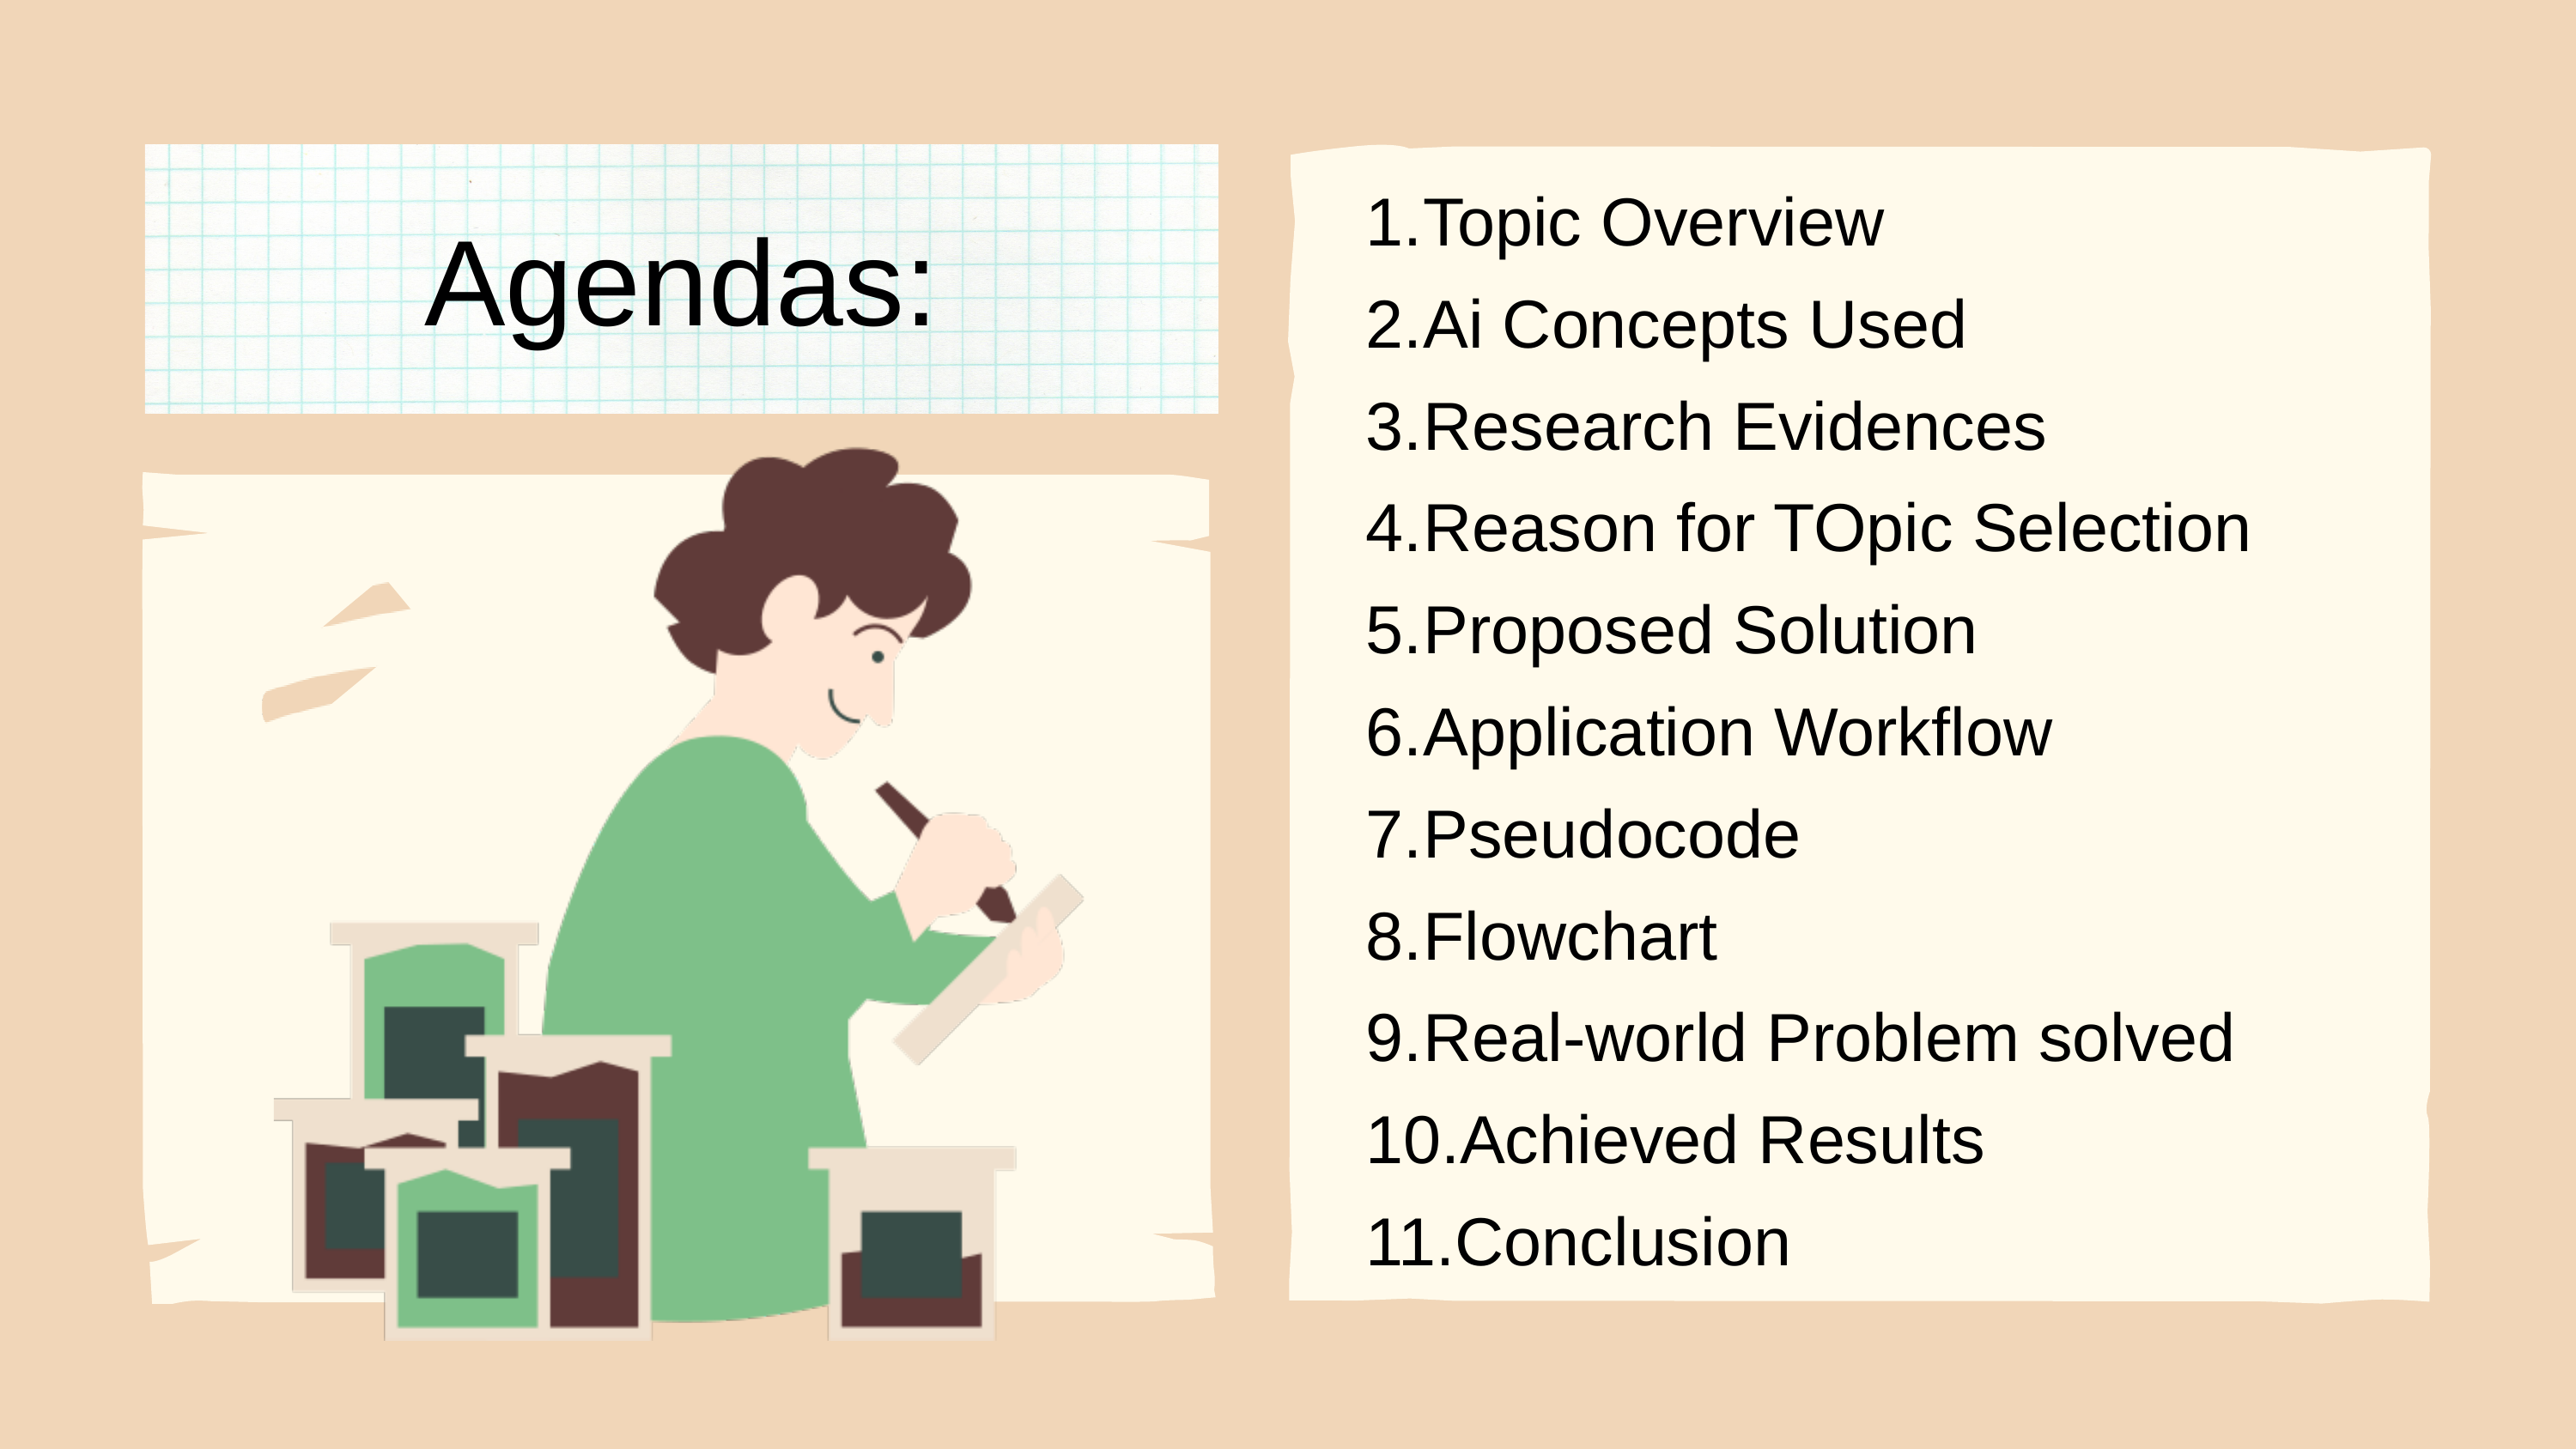

Topic Overview
Ai Concepts Used
Research Evidences
Reason for TOpic Selection
Proposed Solution
Application Workflow
Pseudocode
Flowchart
Real-world Problem solved
Achieved Results
Conclusion
Agendas: